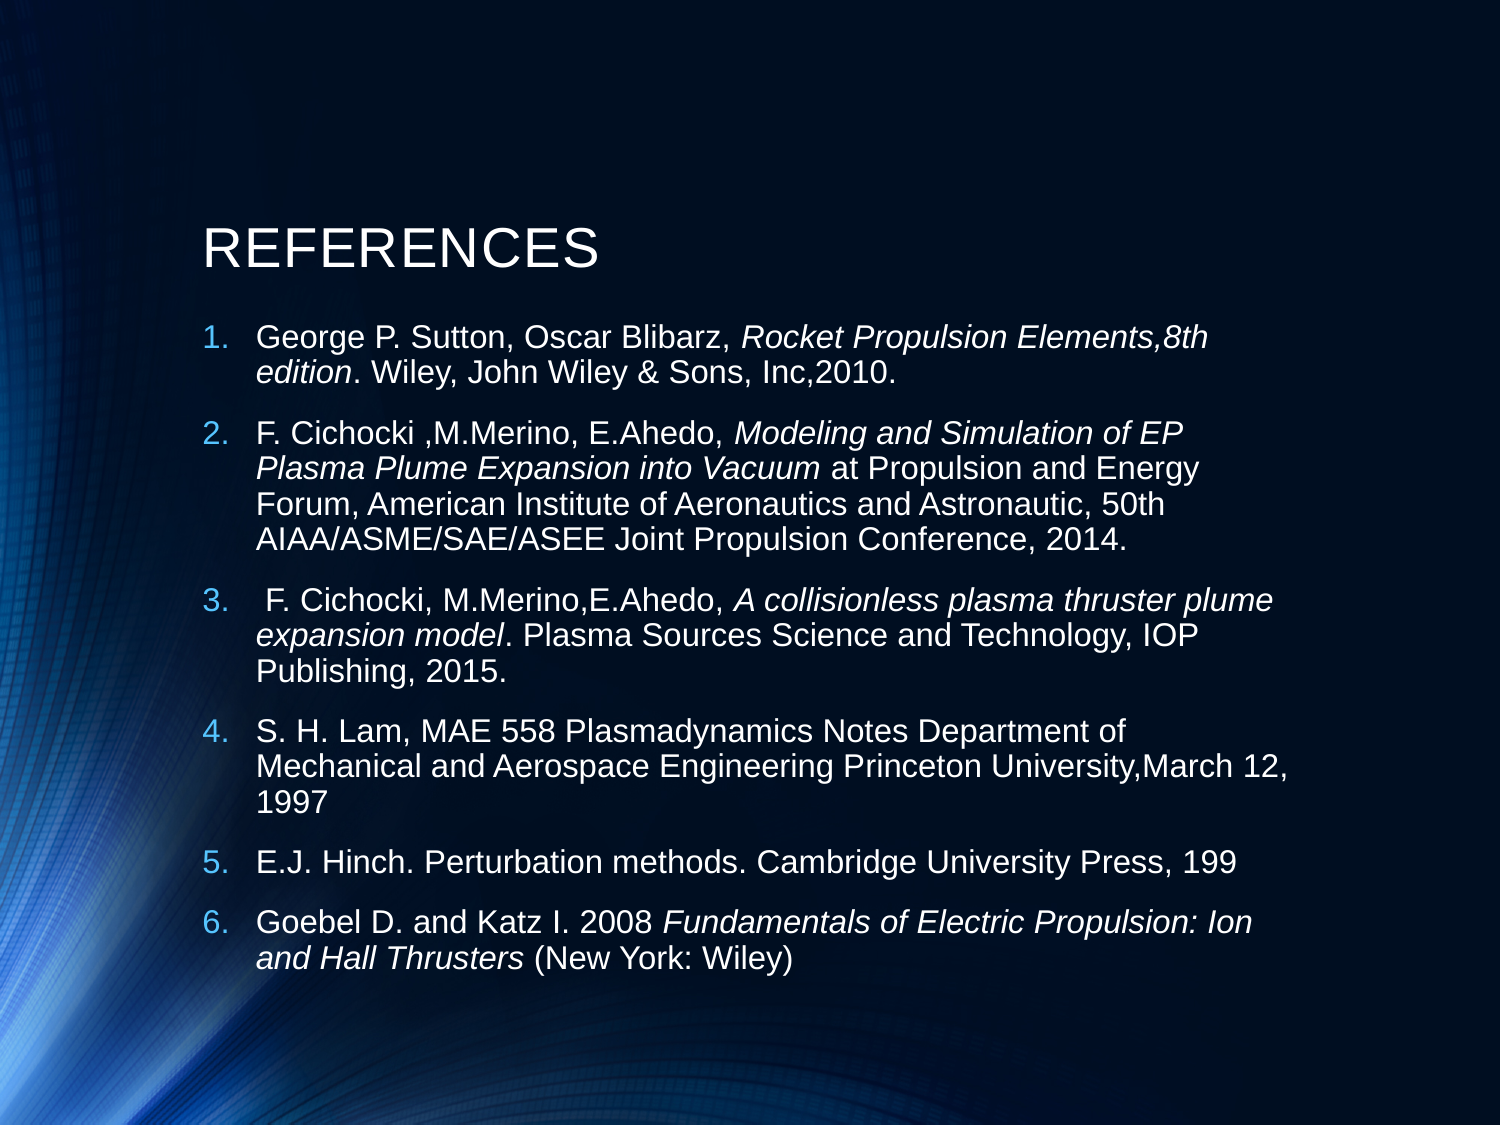

# REFERENCES
George P. Sutton, Oscar Blibarz, Rocket Propulsion Elements,8th edition. Wiley, John Wiley & Sons, Inc,2010.
F. Cichocki ,M.Merino, E.Ahedo, Modeling and Simulation of EP Plasma Plume Expansion into Vacuum at Propulsion and Energy Forum, American Institute of Aeronautics and Astronautic, 50th AIAA/ASME/SAE/ASEE Joint Propulsion Conference, 2014.
 F. Cichocki, M.Merino,E.Ahedo, A collisionless plasma thruster plume expansion model. Plasma Sources Science and Technology, IOP Publishing, 2015.
S. H. Lam, MAE 558 Plasmadynamics Notes Department of Mechanical and Aerospace Engineering Princeton University,March 12, 1997
E.J. Hinch. Perturbation methods. Cambridge University Press, 199
Goebel D. and Katz I. 2008 Fundamentals of Electric Propulsion: Ion and Hall Thrusters (New York: Wiley)